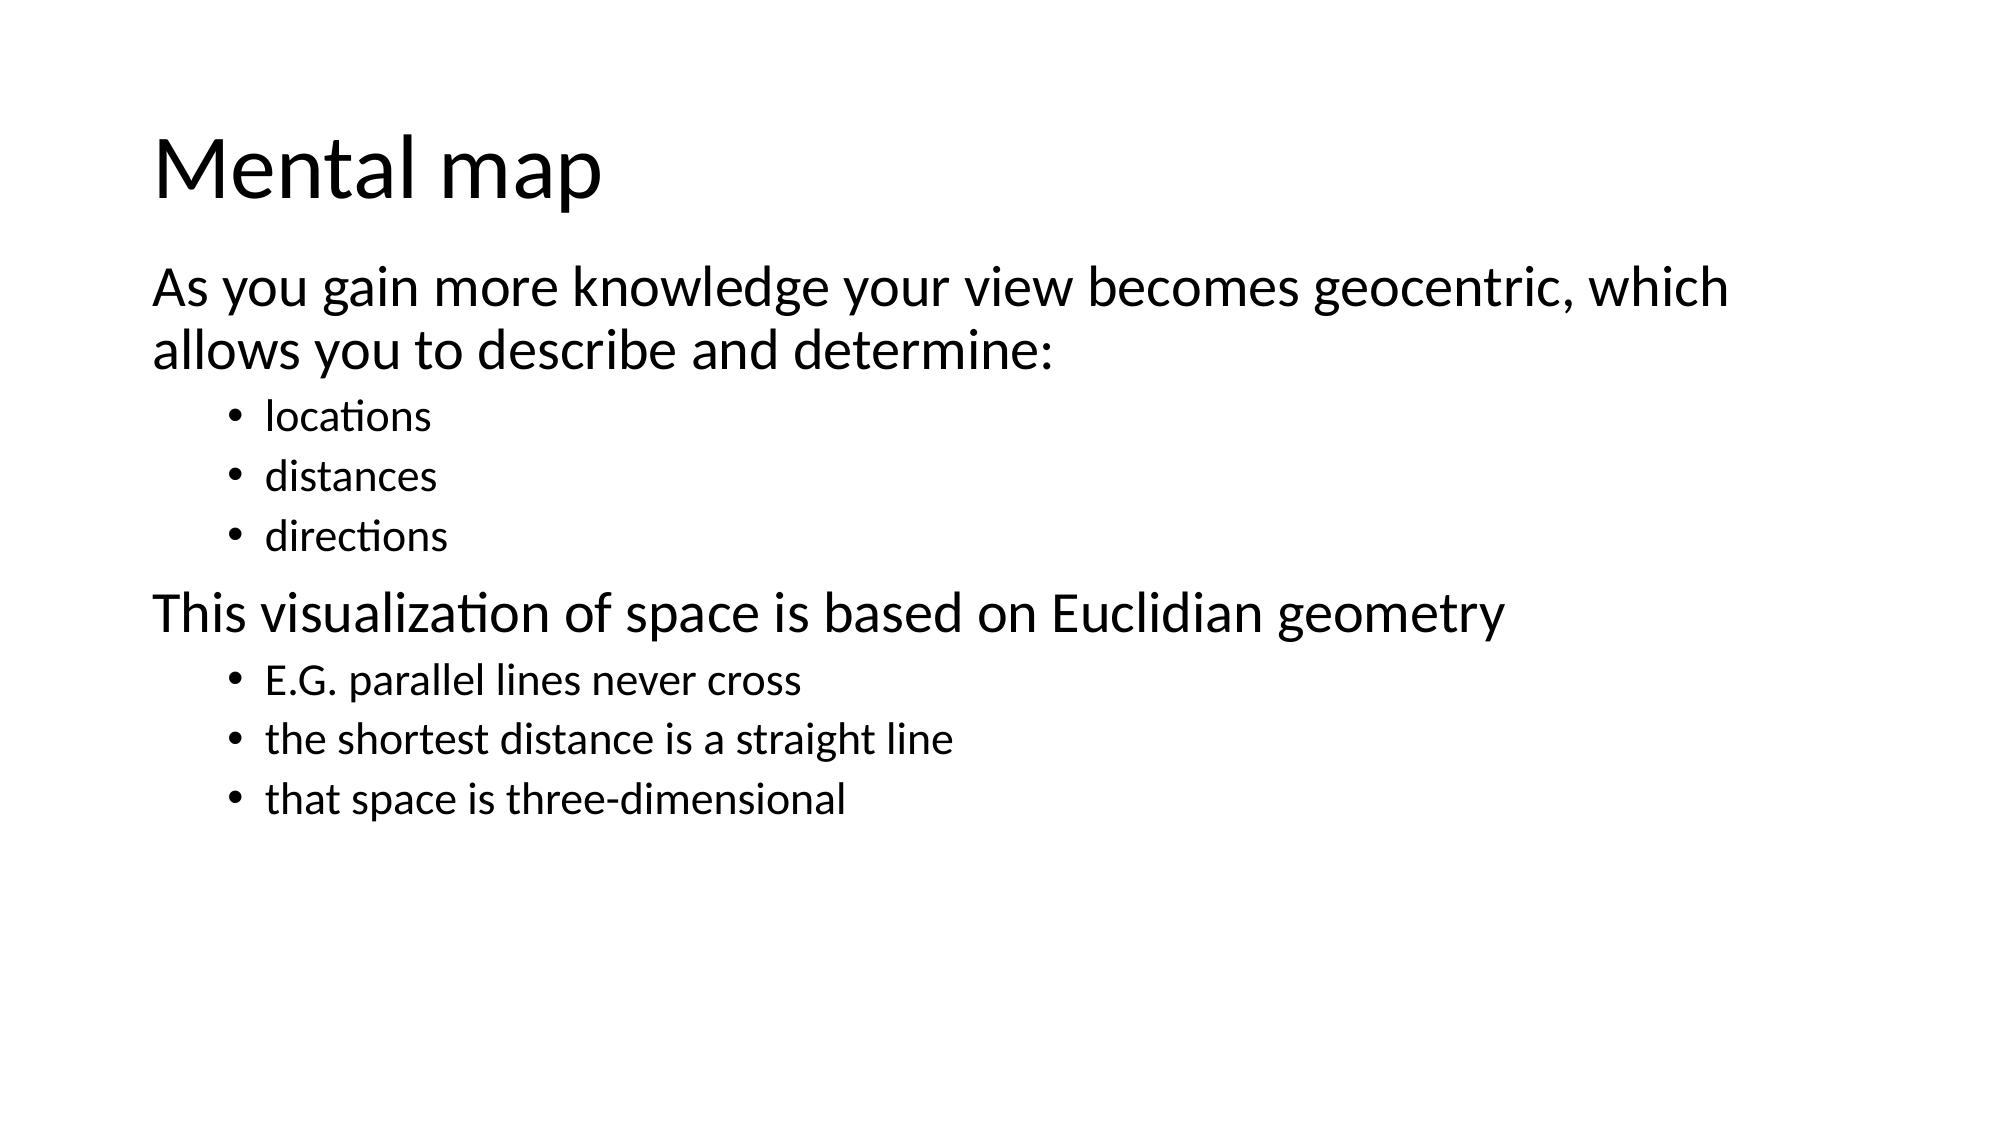

# Mental map
As you gain more knowledge your view becomes geocentric, which allows you to describe and determine:
locations
distances
directions
This visualization of space is based on Euclidian geometry
E.G. parallel lines never cross
the shortest distance is a straight line
that space is three-dimensional